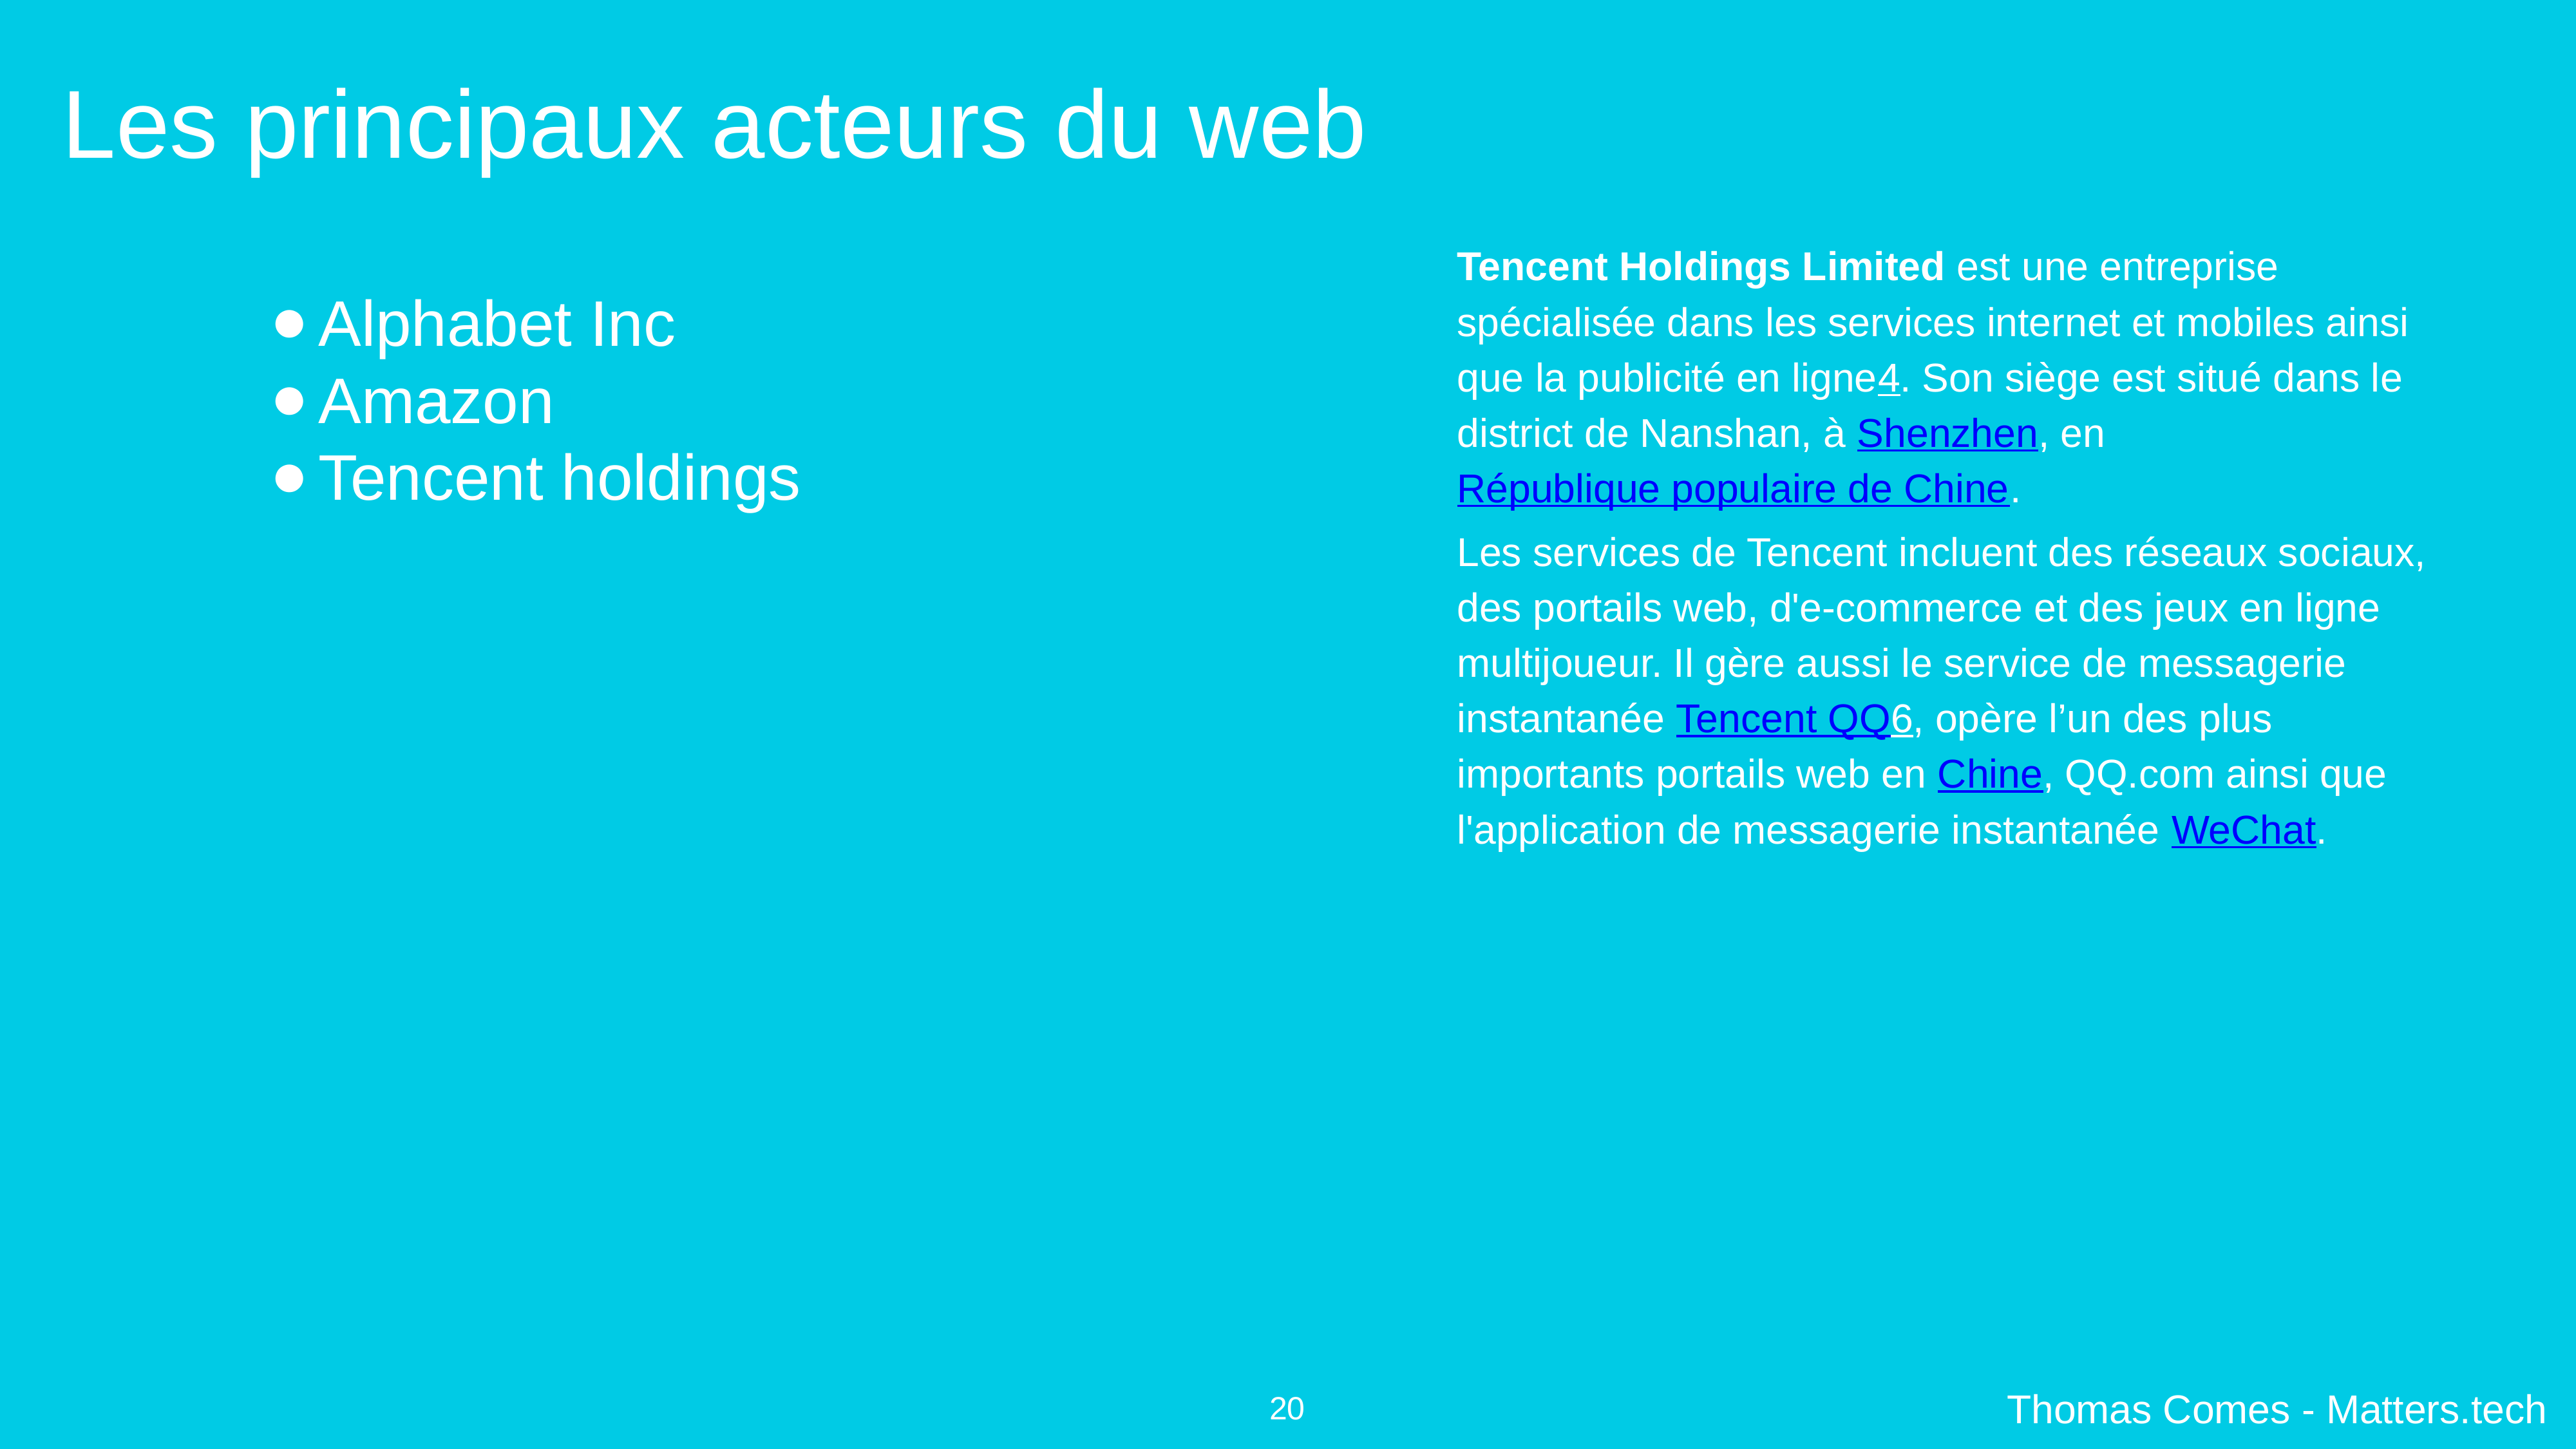

Les principaux acteurs du web

Alphabet Inc
Amazon
Tencent holdings

Tencent Holdings Limited est une entreprise spécialisée dans les services internet et mobiles ainsi que la publicité en ligne4. Son siège est situé dans le district de Nanshan, à Shenzhen, en République populaire de Chine.
Les services de Tencent incluent des réseaux sociaux, des portails web, d'e-commerce et des jeux en ligne multijoueur. Il gère aussi le service de messagerie instantanée Tencent QQ6, opère l’un des plus importants portails web en Chine, QQ.com ainsi que l'application de messagerie instantanée WeChat.
20